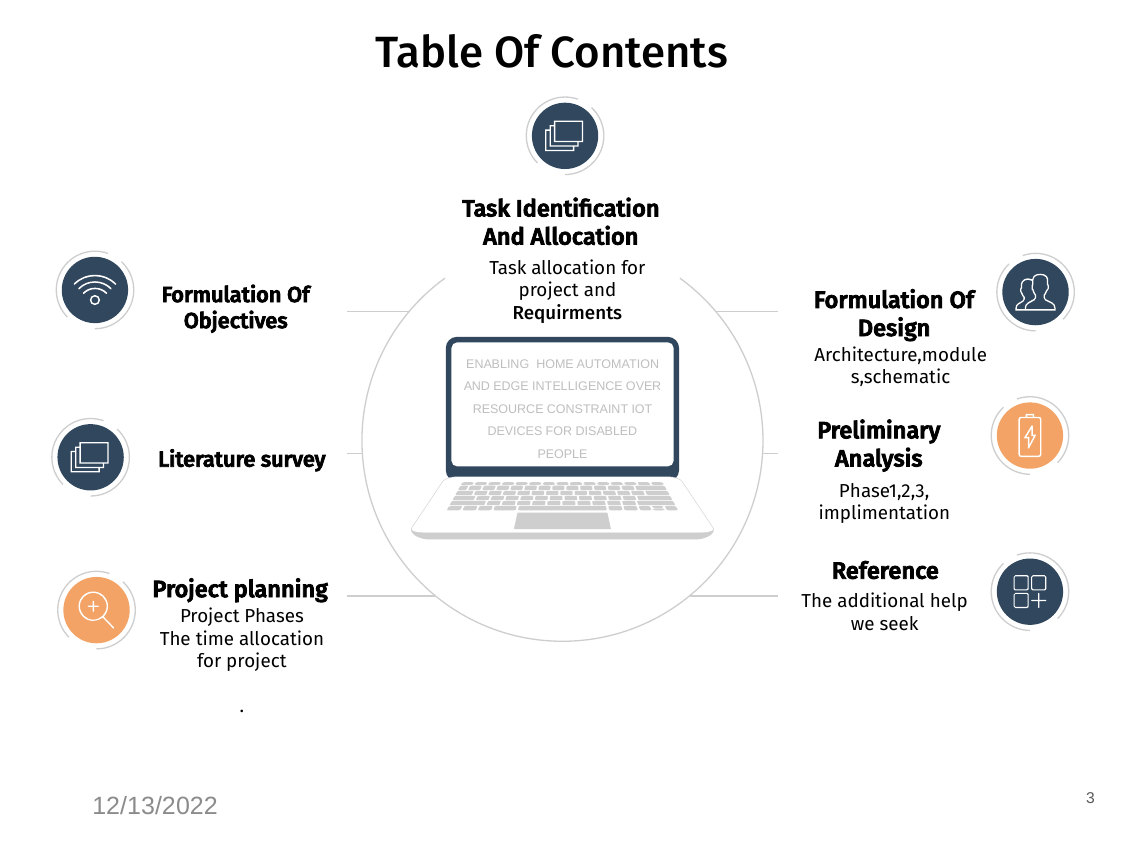

Table Of Contents

Task Identification And Allocation
Task allocation for project and Requirments

ENABLING  HOME AUTOMATION AND EDGE INTELLIGENCE OVER RESOURCE CONSTRAINT IOT DEVICES FOR DISABLED PEOPLE

Formulation Of Objectives
Formulation Of Design
Architecture,modules,schematic

Preliminary Analysis
Literature survey
Phase1,2,3,
implimentation
Reference

Project planning

The additional help we seek
Project Phases
The time allocation for project

.

3
12/13/2022